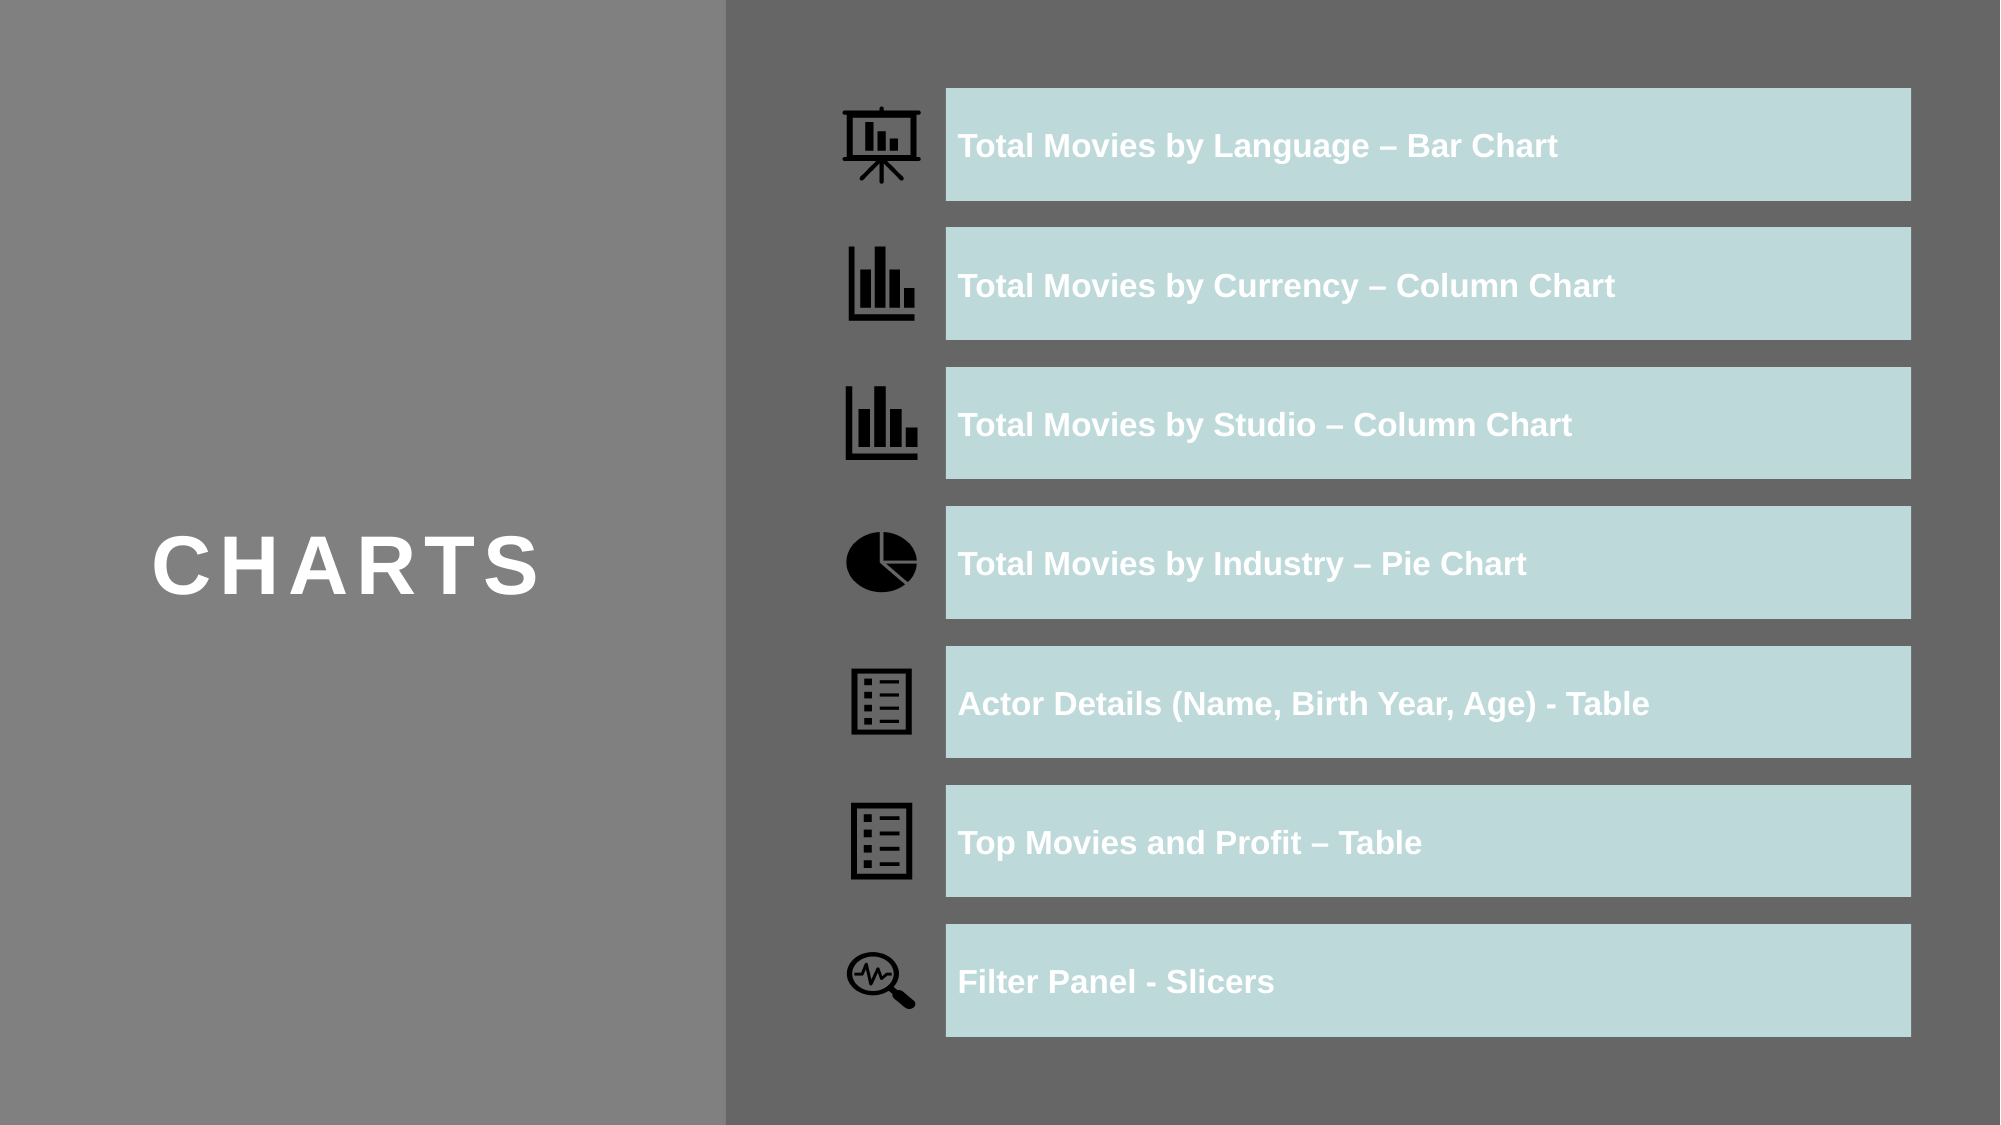

Total Movies by Language – Bar Chart
Total Movies by Currency – Column Chart
Total Movies by Studio – Column Chart
Total Movies by Industry – Pie Chart
Actor Details (Name, Birth Year, Age) - Table
Top Movies and Profit – Table
Filter Panel - Slicers
# Charts